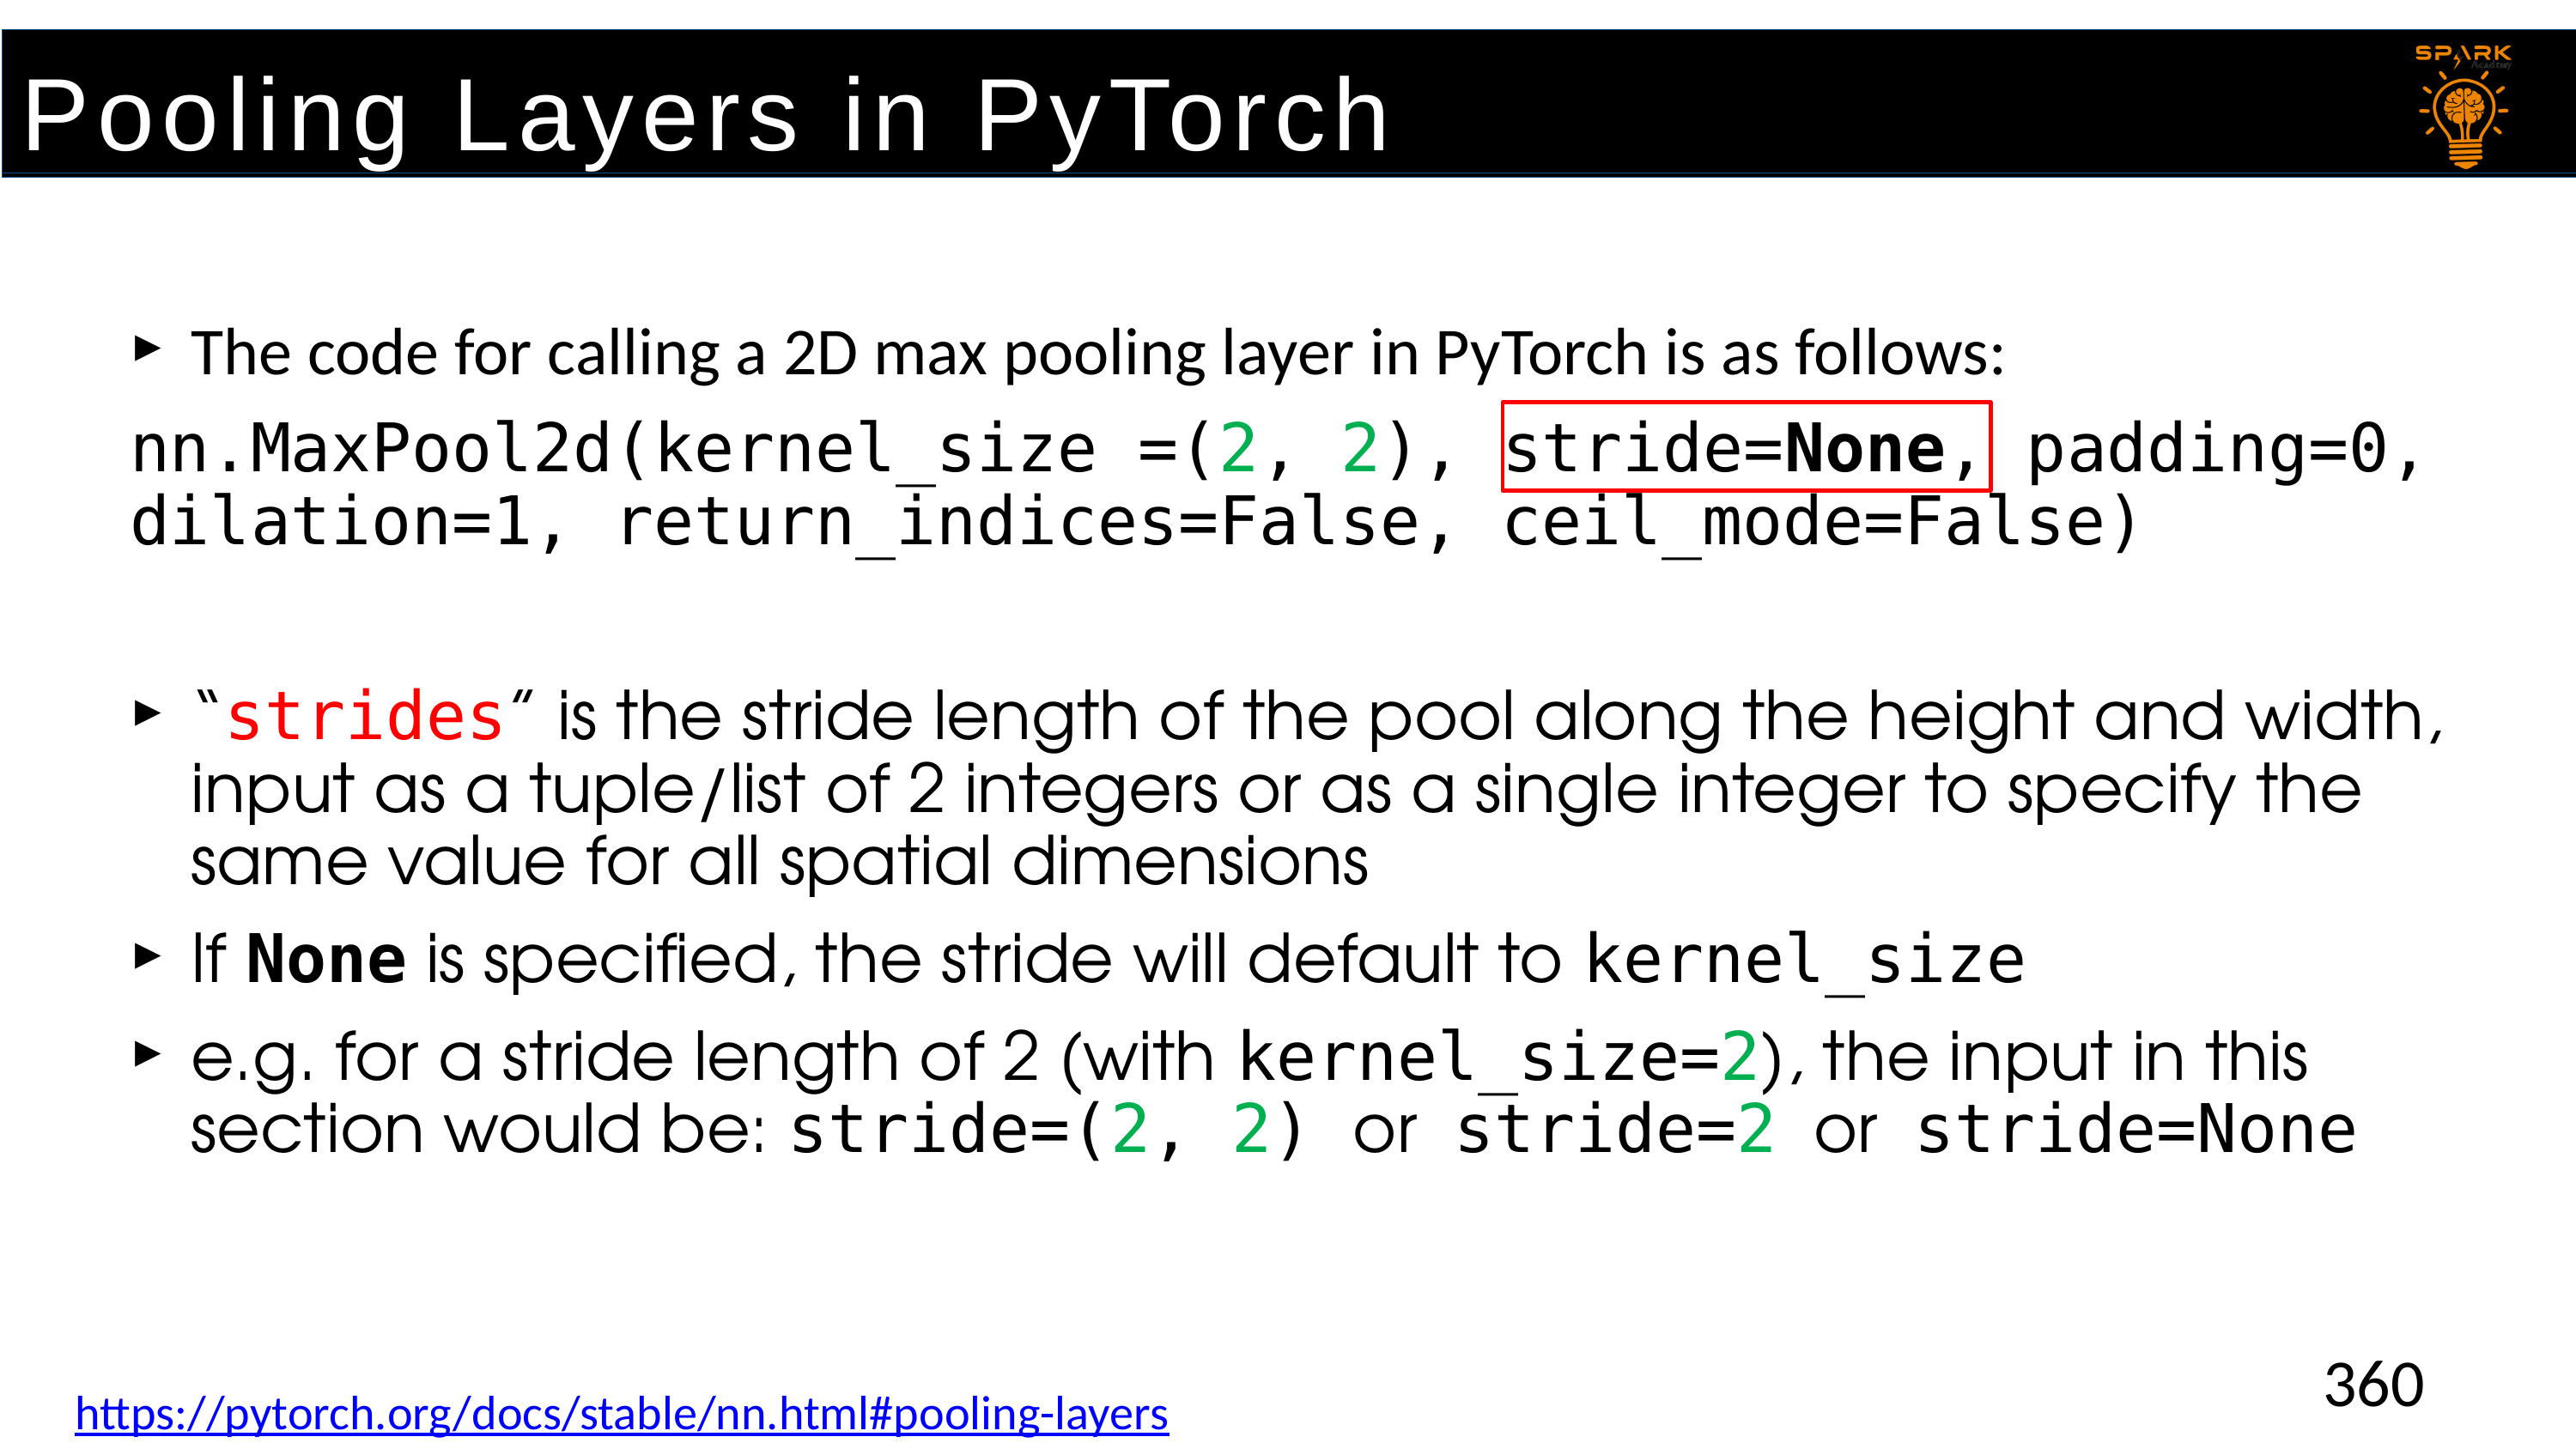

Pooling Layers in PyTorch
3D Downsampling

The code for calling a 2D max pooling layer in PyTorch is as follows:
nn.MaxPool2d(kernel_size =(2, 2), stride=None, padding=0, dilation=1, return_indices=False, ceil_mode=False)

“strides” is the stride length of the pool along the height and width, input as a tuple/list of 2 integers or as a single integer to specify the same value for all spatial dimensions
If None is specified, the stride will default to kernel_size
e.g. for a stride length of 2 (with kernel_size=2), the input in this section would be: stride=(2, 2) or stride=2 or stride=None

360
360
https://pytorch.org/docs/stable/nn.html#pooling-layers